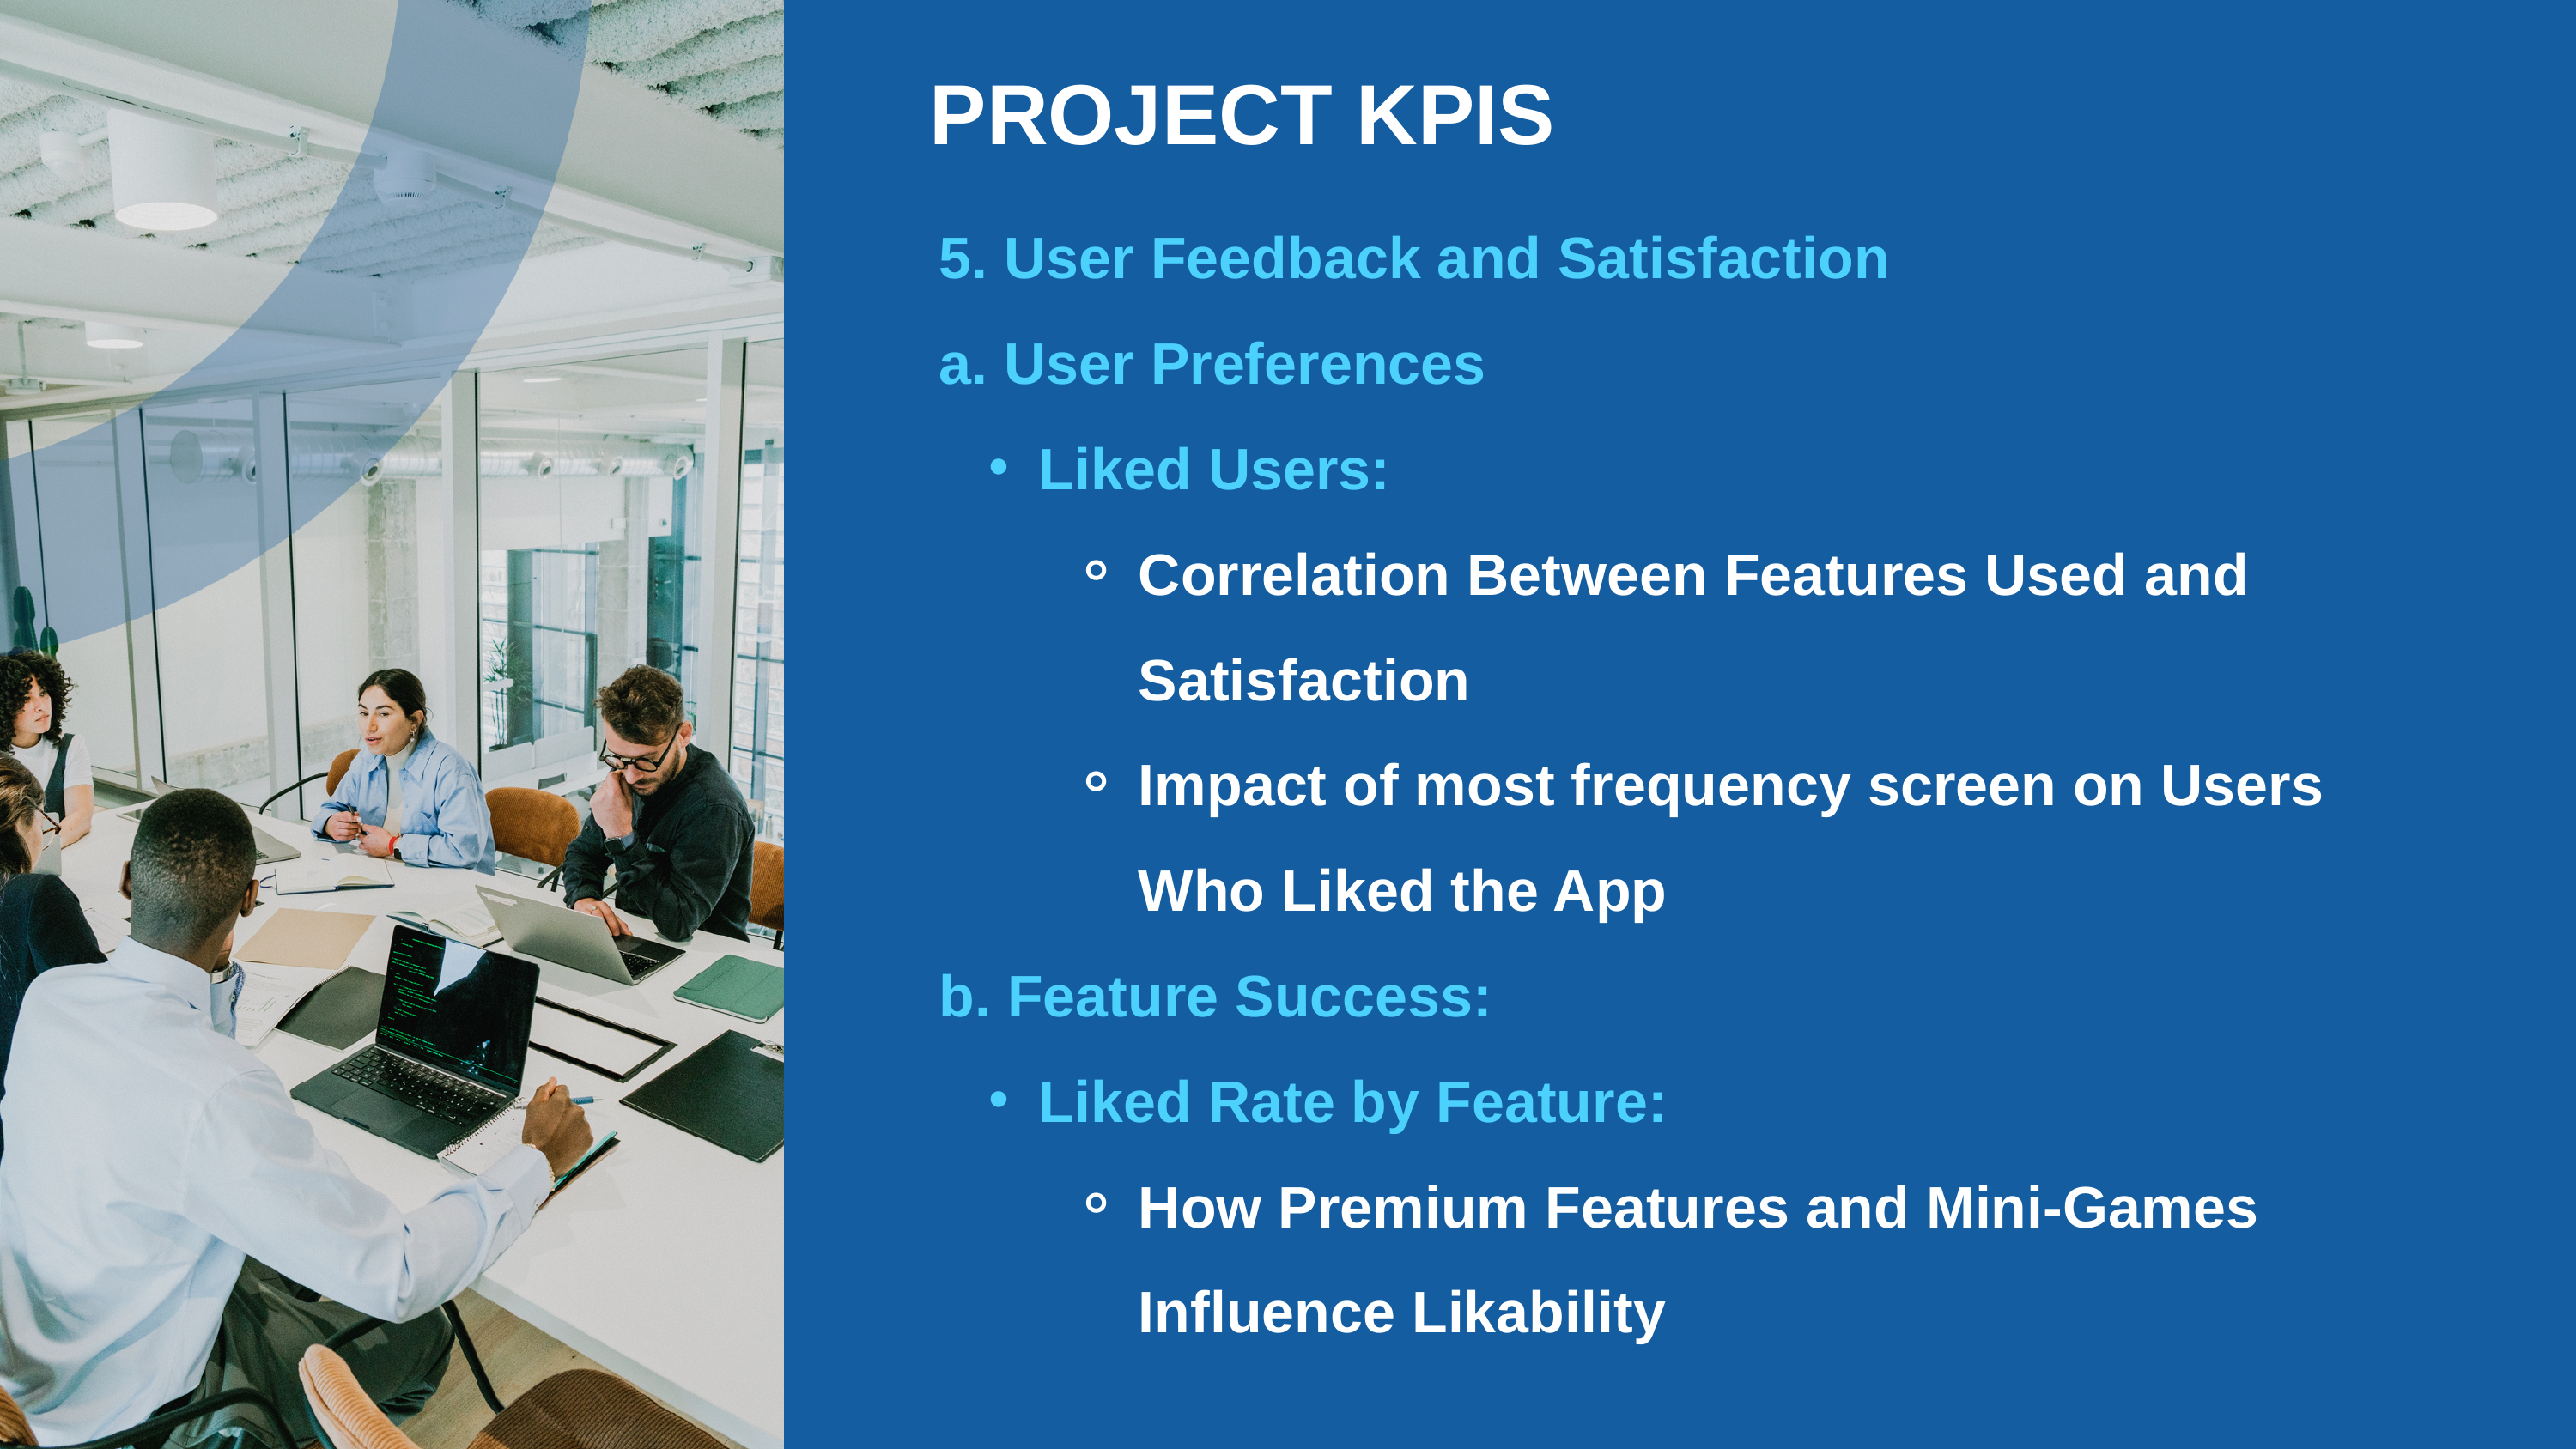

PROJECT KPIS
5. User Feedback and Satisfaction
a. User Preferences
Liked Users:
Correlation Between Features Used and Satisfaction
Impact of most frequency screen on Users Who Liked the App
b. Feature Success:
Liked Rate by Feature:
How Premium Features and Mini-Games Influence Likability